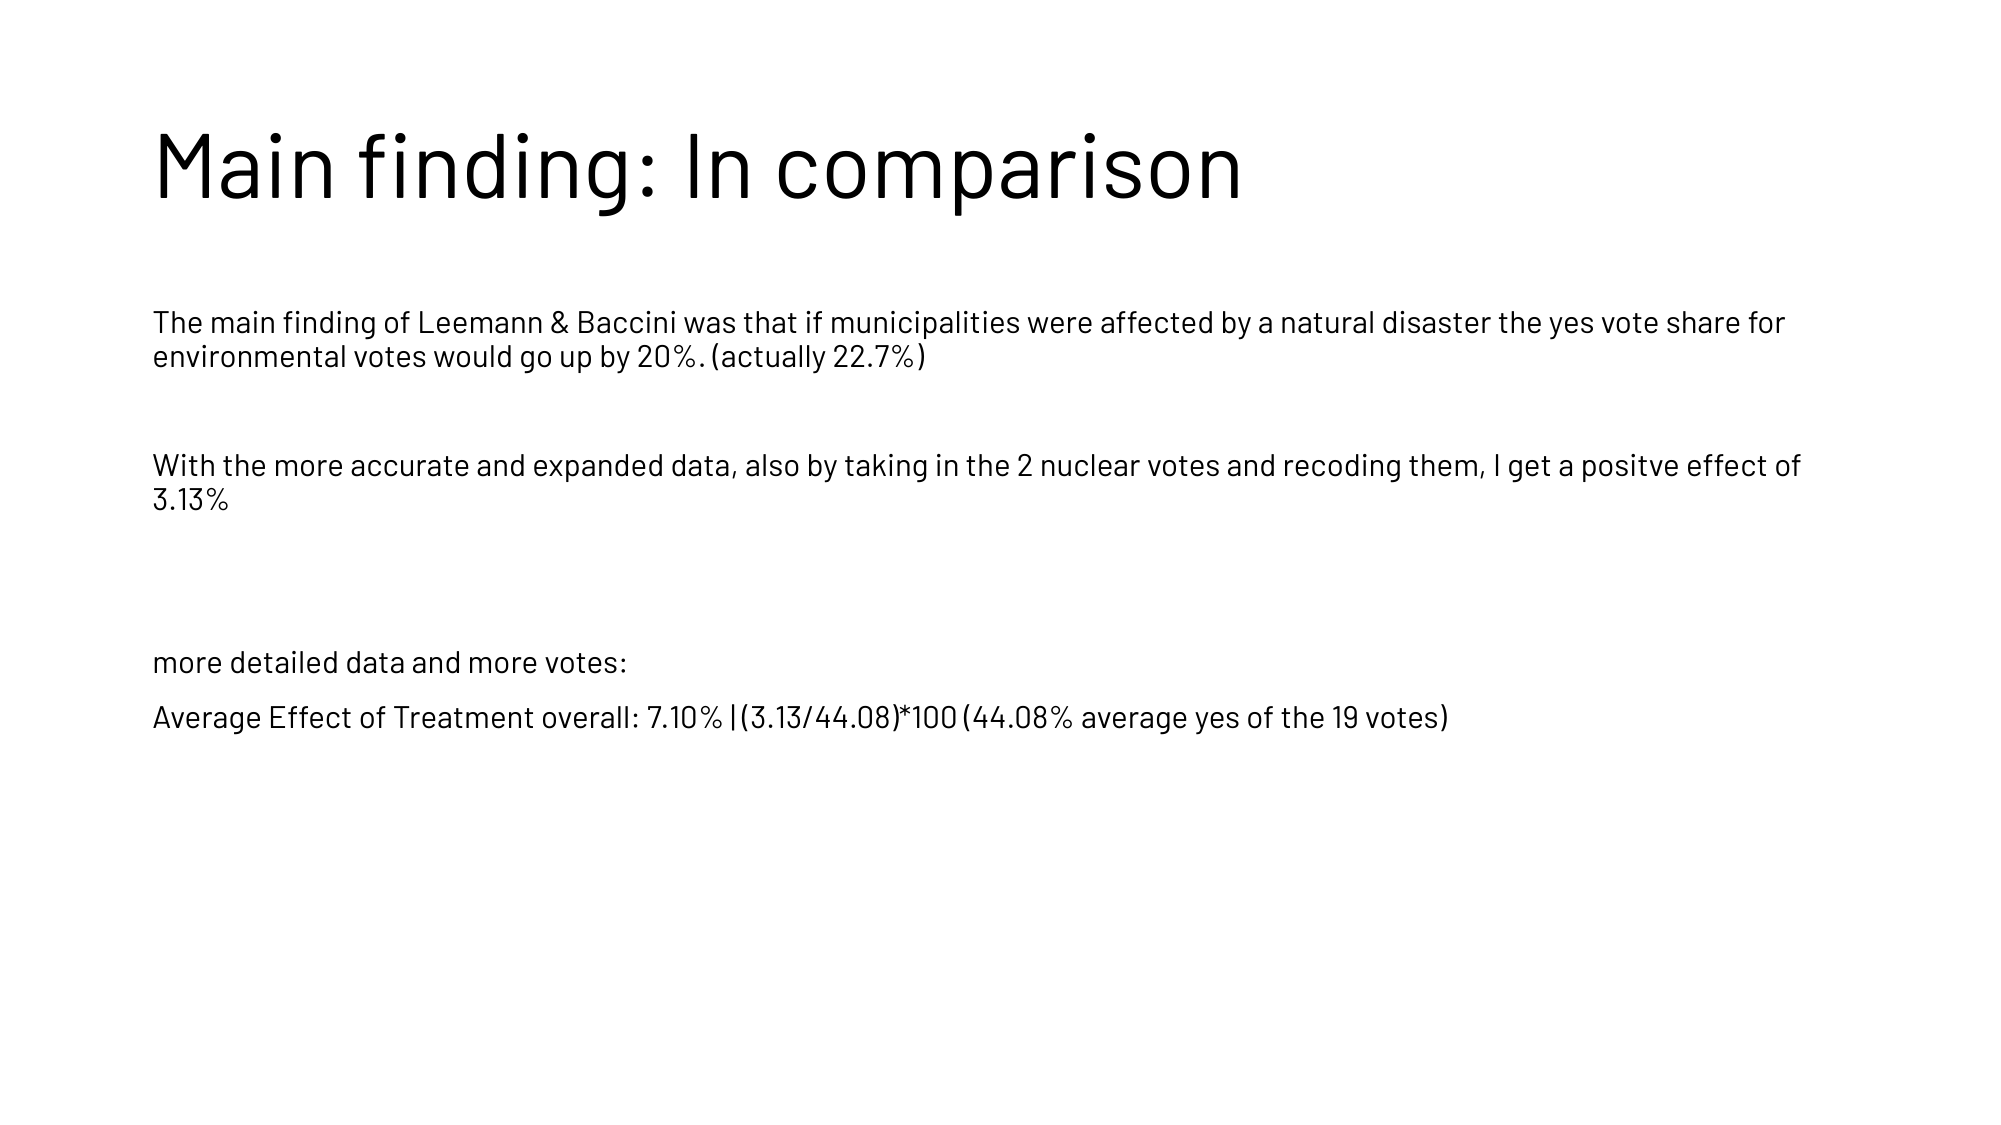

# Main finding: In comparison
The main finding of Leemann & Baccini was that if municipalities were affected by a natural disaster the yes vote share for environmental votes would go up by 20%. (actually 22.7%)

With the more accurate and expanded data, also by taking in the 2 nuclear votes and recoding them, I get a positve effect of 3.13%

more detailed data and more votes:
Average Effect of Treatment overall: 7.10% | (3.13/44.08)*100 (44.08% average yes of the 19 votes)